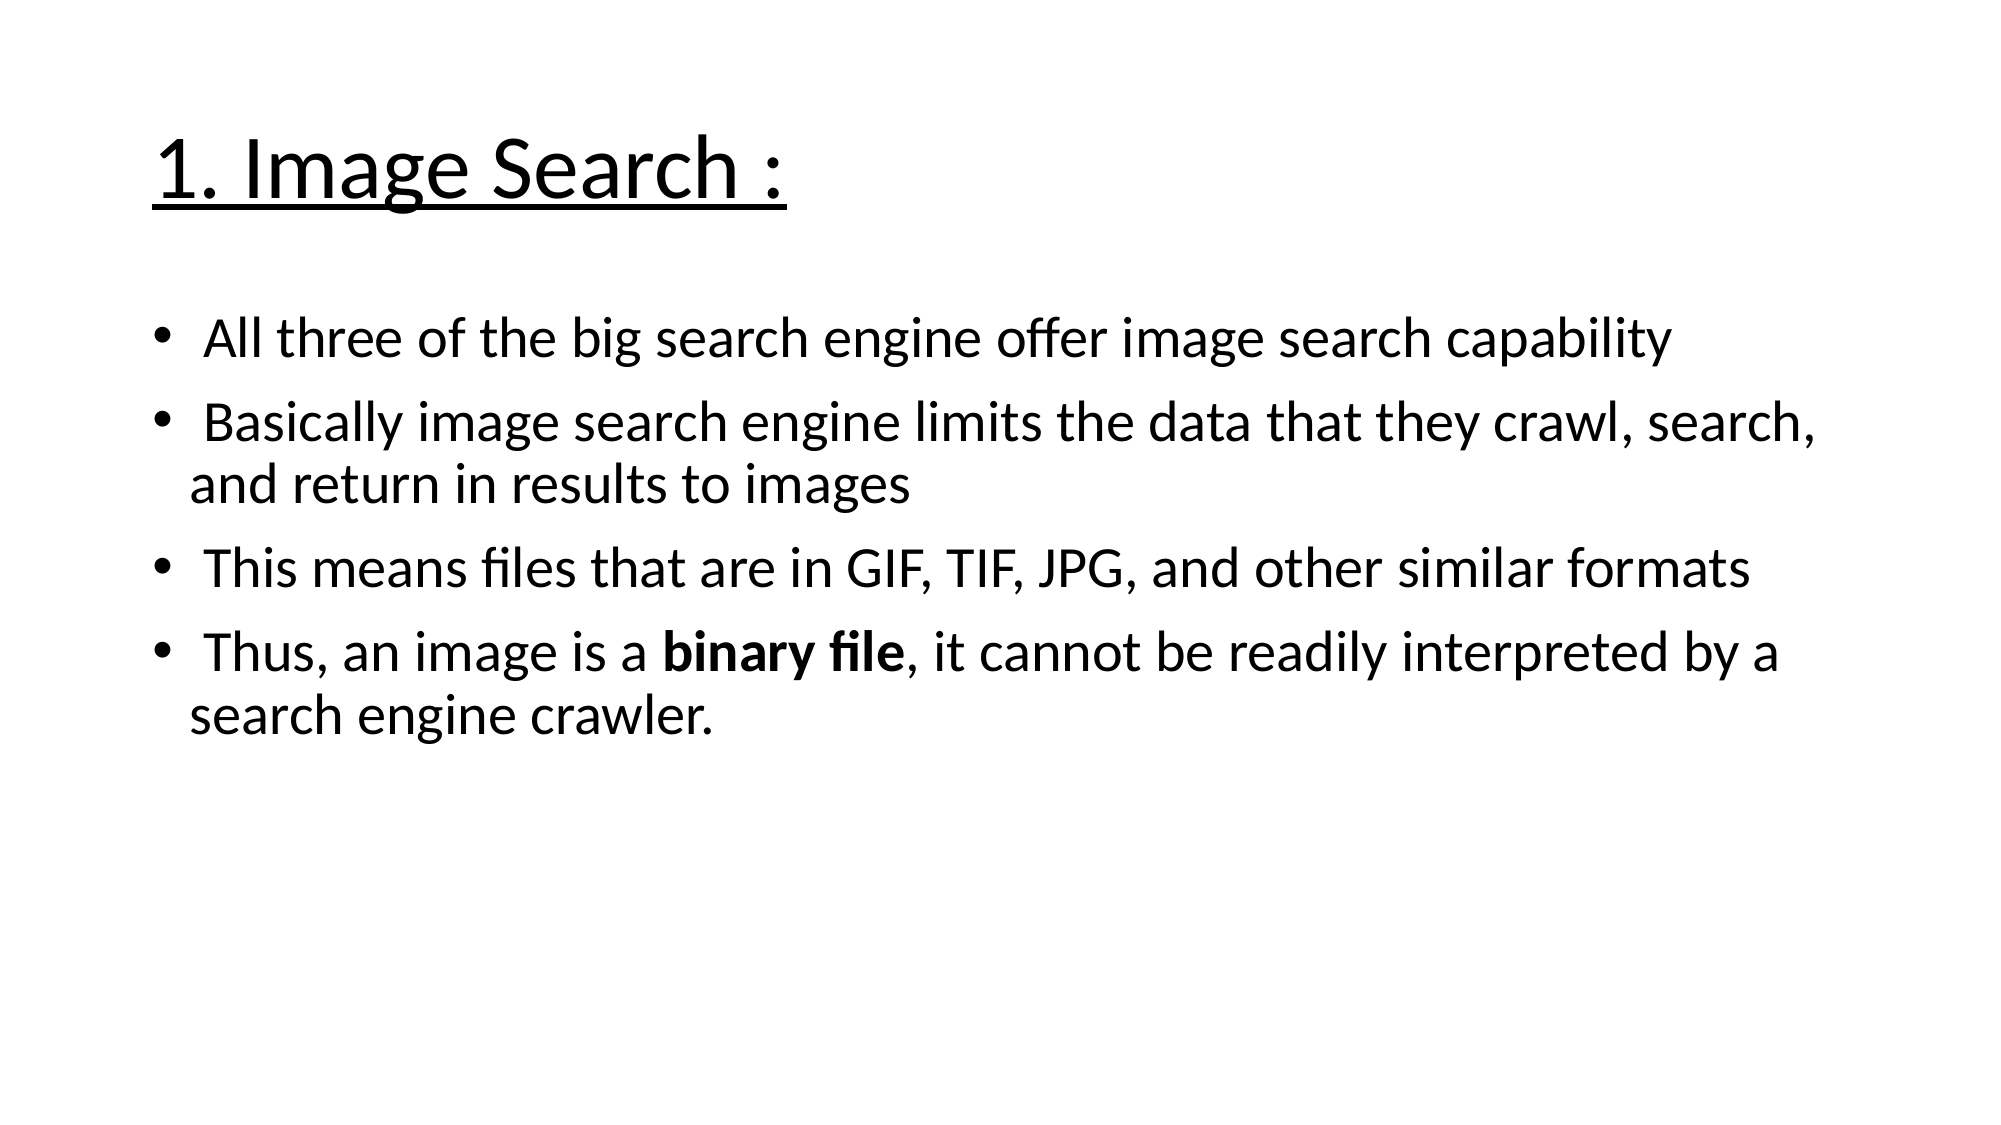

# 1. Image Search :
 All three of the big search engine offer image search capability
 Basically image search engine limits the data that they crawl, search, and return in results to images
 This means files that are in GIF, TIF, JPG, and other similar formats
 Thus, an image is a binary file, it cannot be readily interpreted by a search engine crawler.